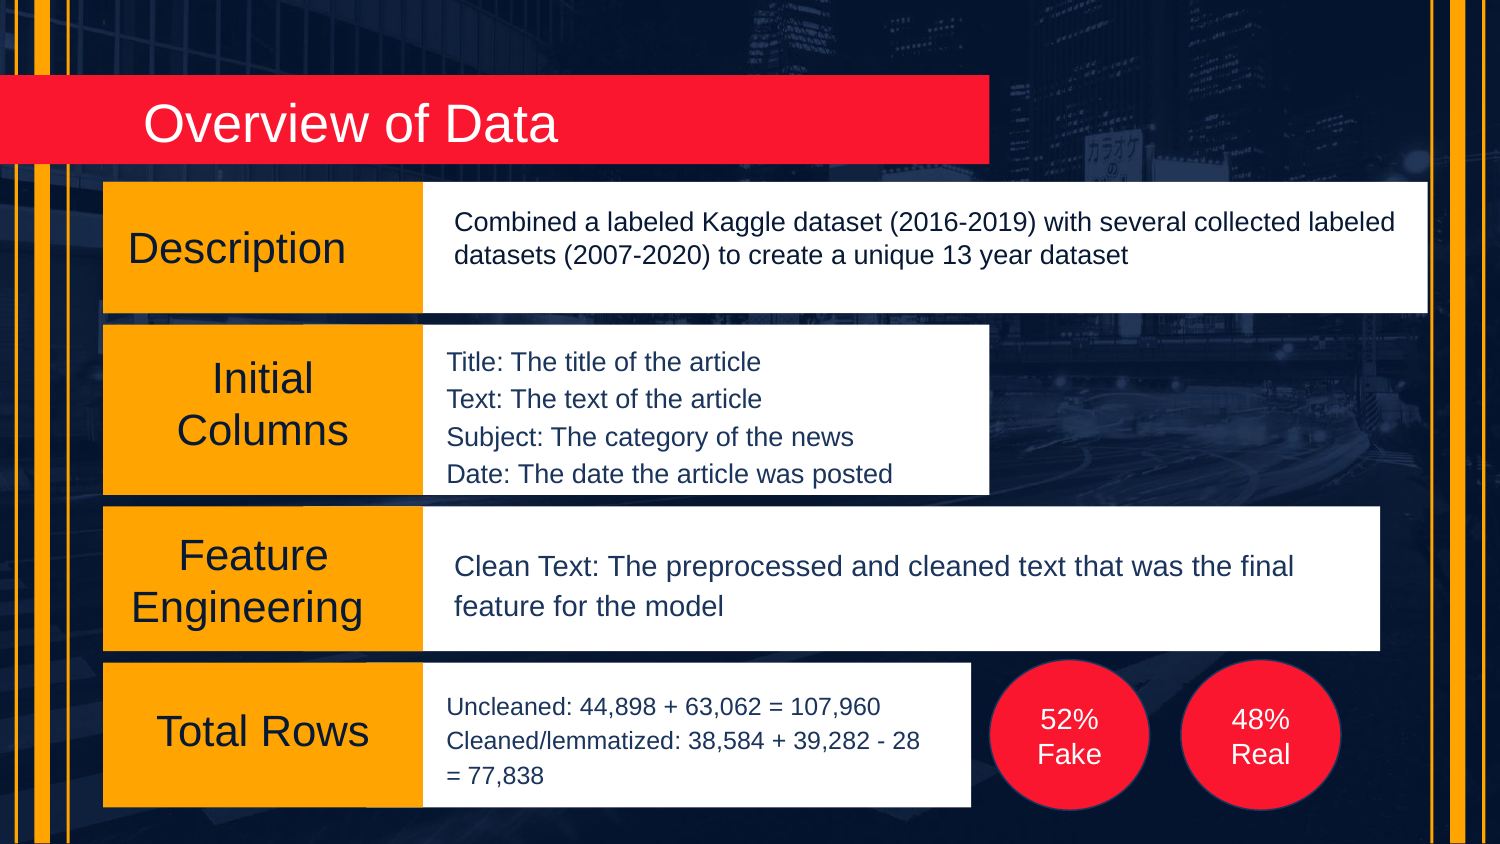

# Overview of Data

Combined a labeled Kaggle dataset (2016-2019) with several collected labeled datasets (2007-2020) to create a unique 13 year dataset

Description

Title: The title of the article
Text: The text of the article
Subject: The category of the news
Date: The date the article was posted
Initial Columns

Feature Engineering

Clean Text: The preprocessed and cleaned text that was the final feature for the model
52% Fake
48% Real

Uncleaned: 44,898 + 63,062 = 107,960
Cleaned/lemmatized: 38,584 + 39,282 - 28 = 77,838
Total Rows